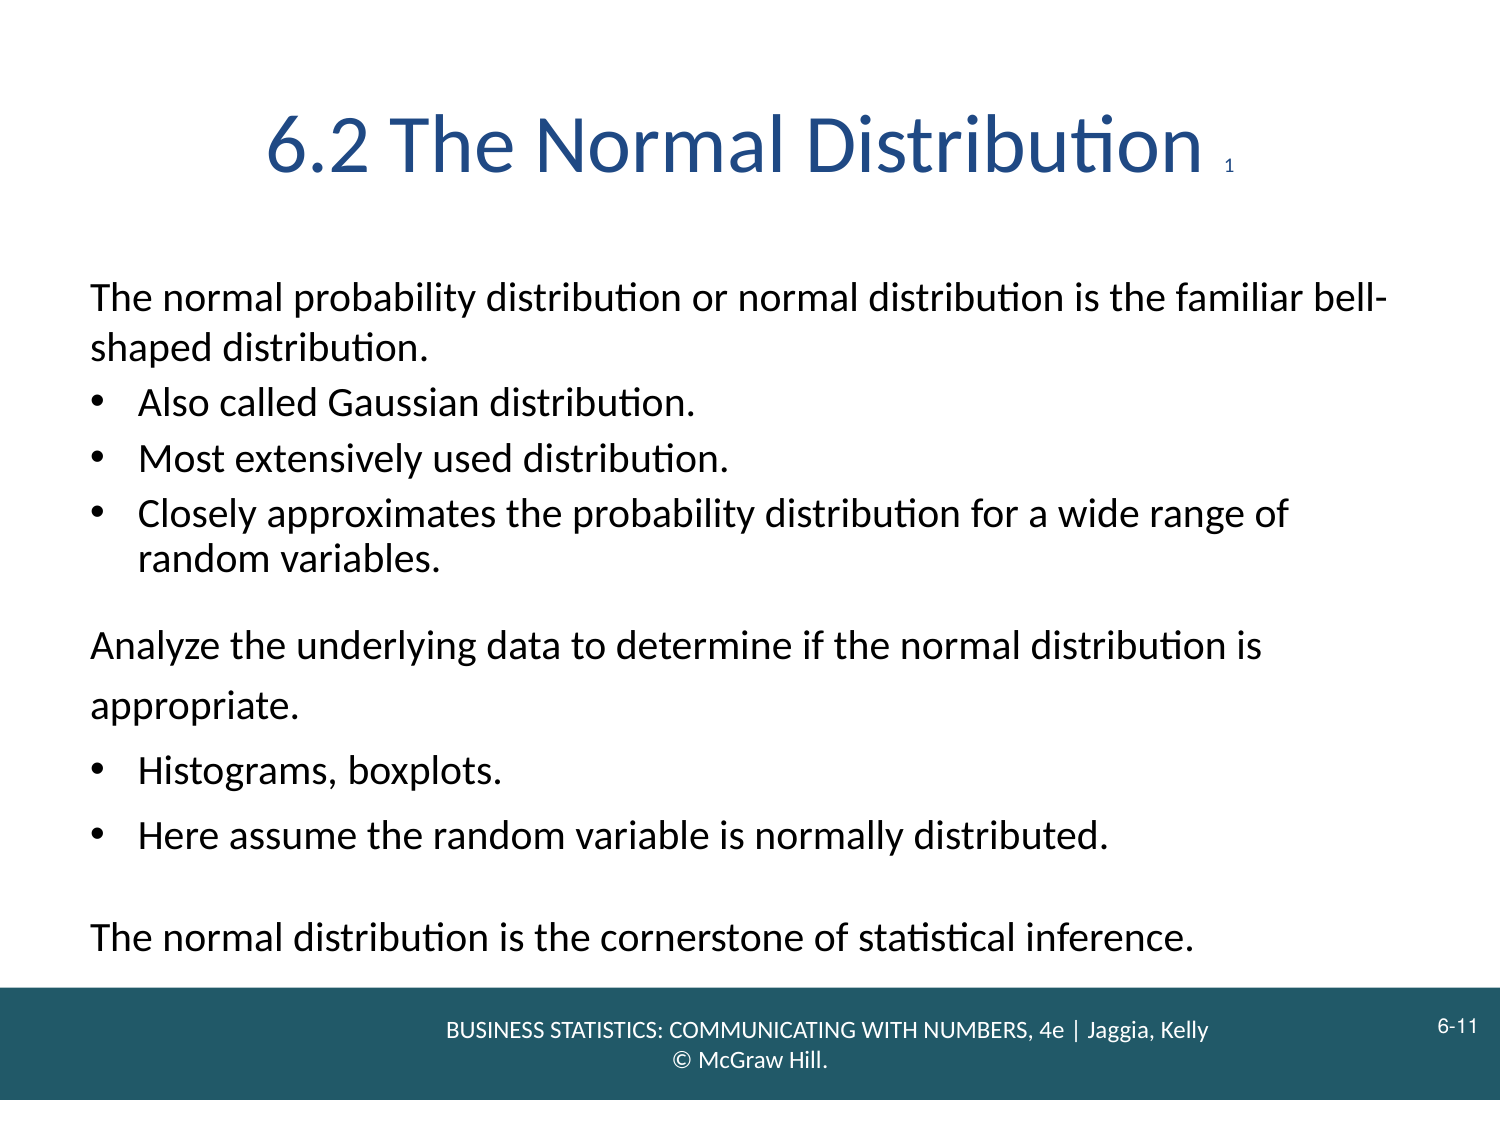

# 6.2 The Normal Distribution 1
The normal probability distribution or normal distribution is the familiar bell-shaped distribution.
Also called Gaussian distribution.
Most extensively used distribution.
Closely approximates the probability distribution for a wide range of random variables.
Analyze the underlying data to determine if the normal distribution is appropriate.
Histograms, boxplots.
Here assume the random variable is normally distributed.
The normal distribution is the cornerstone of statistical inference.